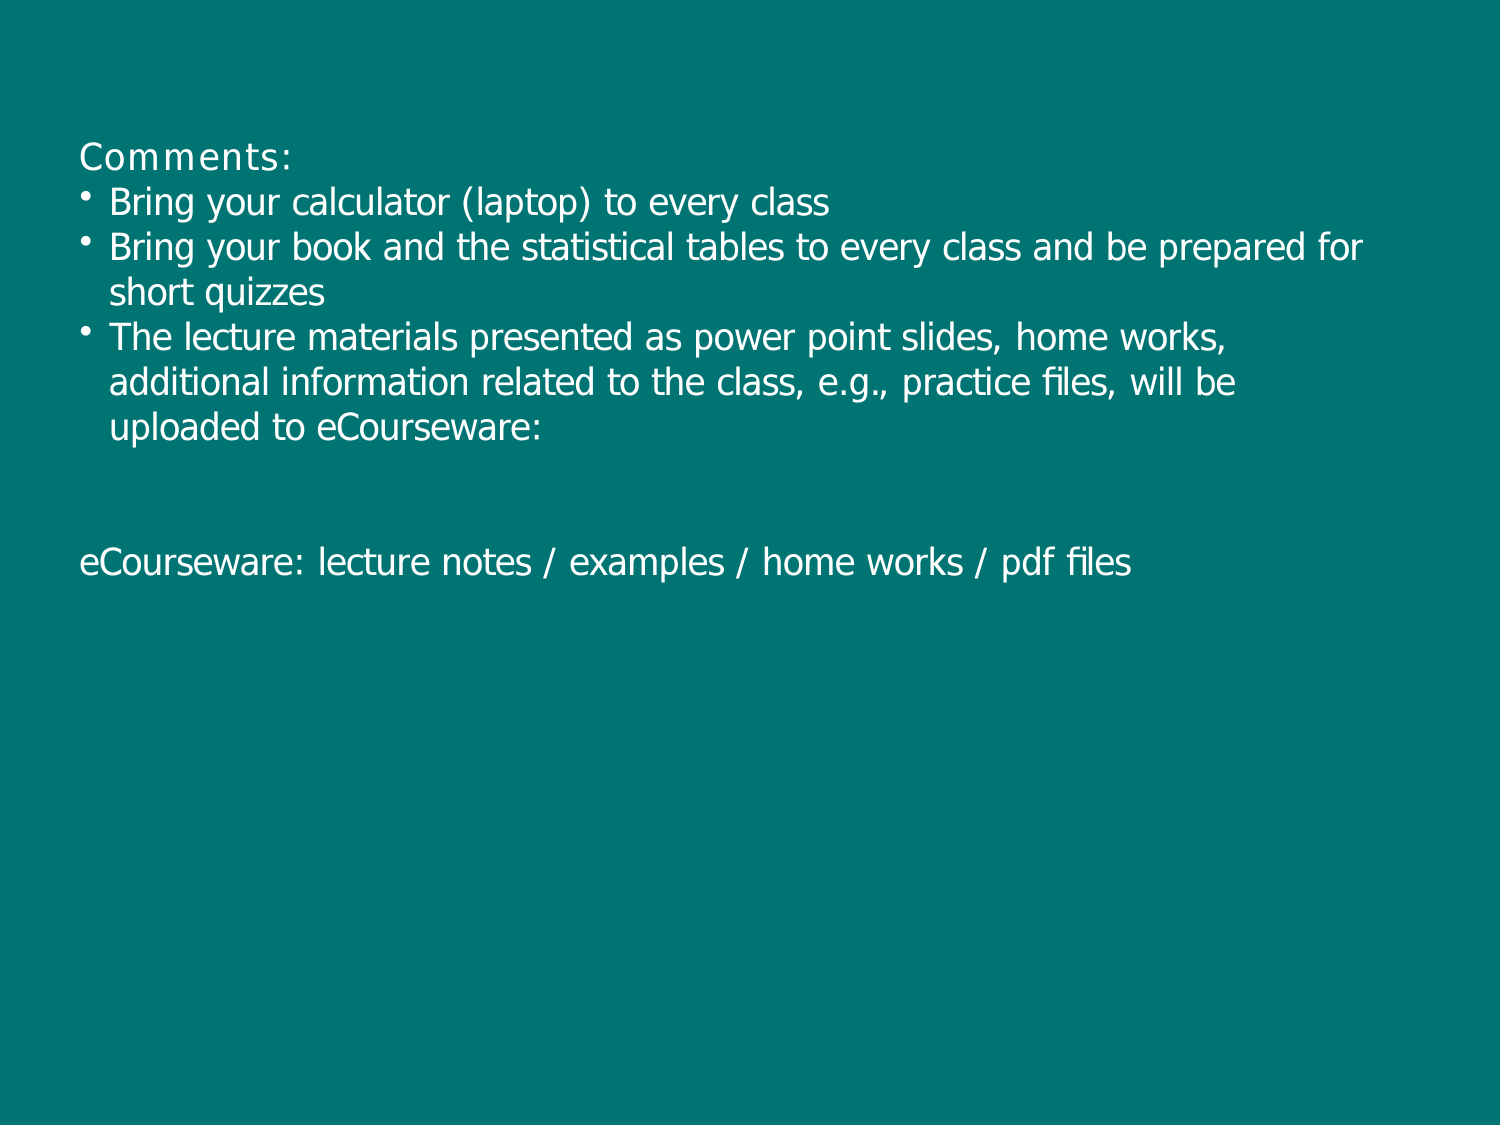

Comments:
Bring your calculator (laptop) to every class
Bring your book and the statistical tables to every class and be prepared for short quizzes
The lecture materials presented as power point slides, home works, additional information related to the class, e.g., practice files, will be uploaded to eCourseware:

eCourseware: lecture notes / examples / home works / pdf files